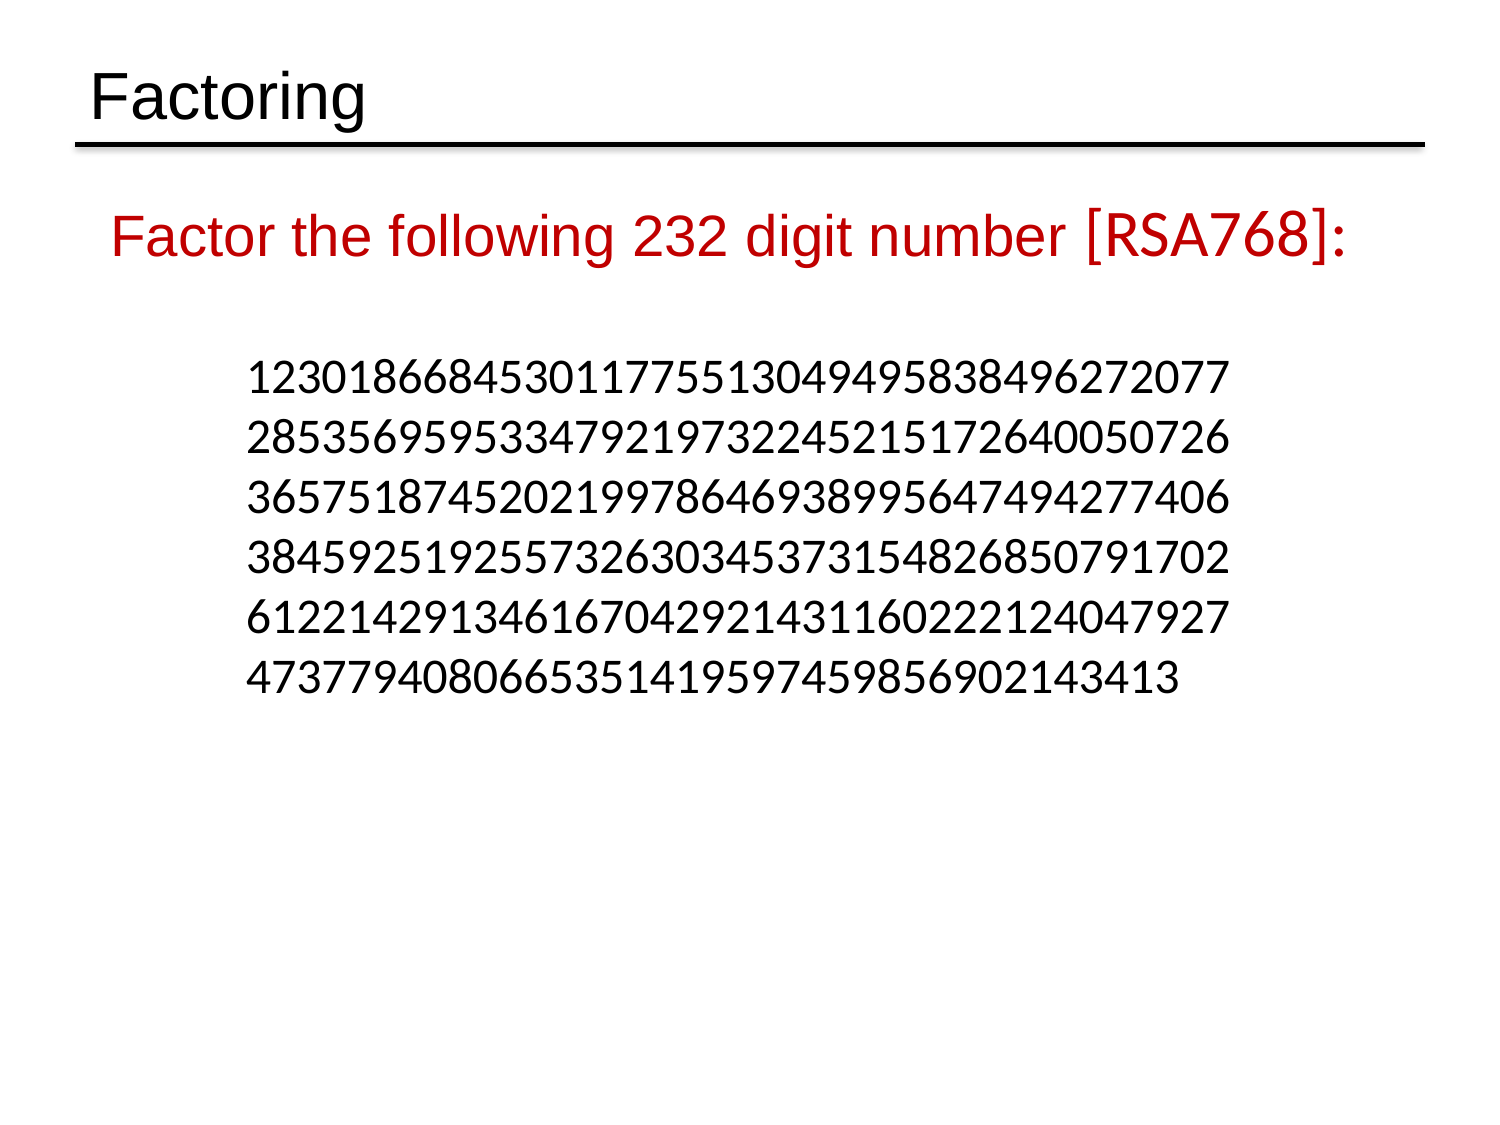

# Factoring
Factor the following 232 digit number [RSA768]:

1230186684530117755130494958384962720772853569595334792197322452151726400507263657518745202199786469389956474942774063845925192557326303453731548268507917026122142913461670429214311602221240479274737794080665351419597459856902143413